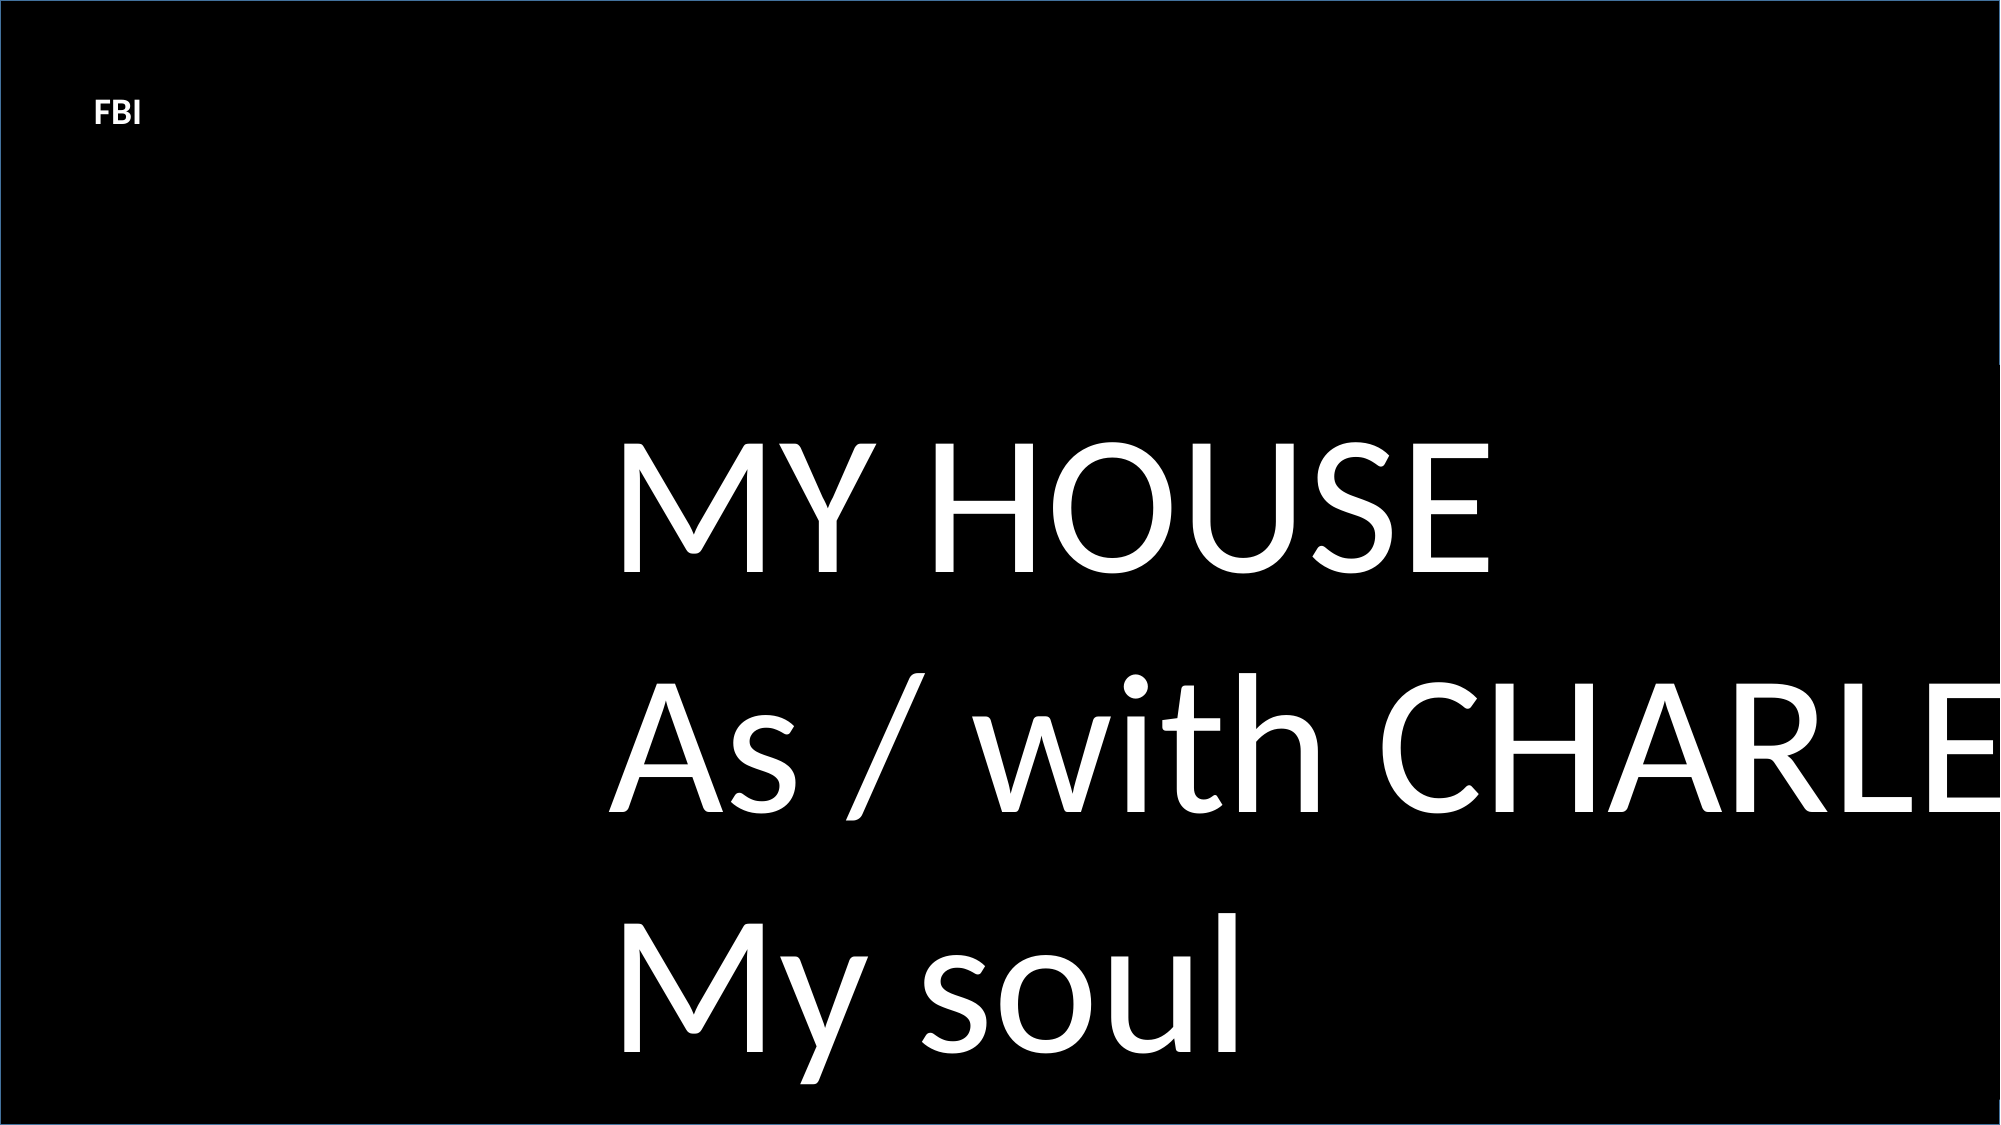

https://www.fbi.gov/history/famous-cases/kkk-series
FBI
FBI
MY HOUSE
As / with CHARLES MANSON
My soul